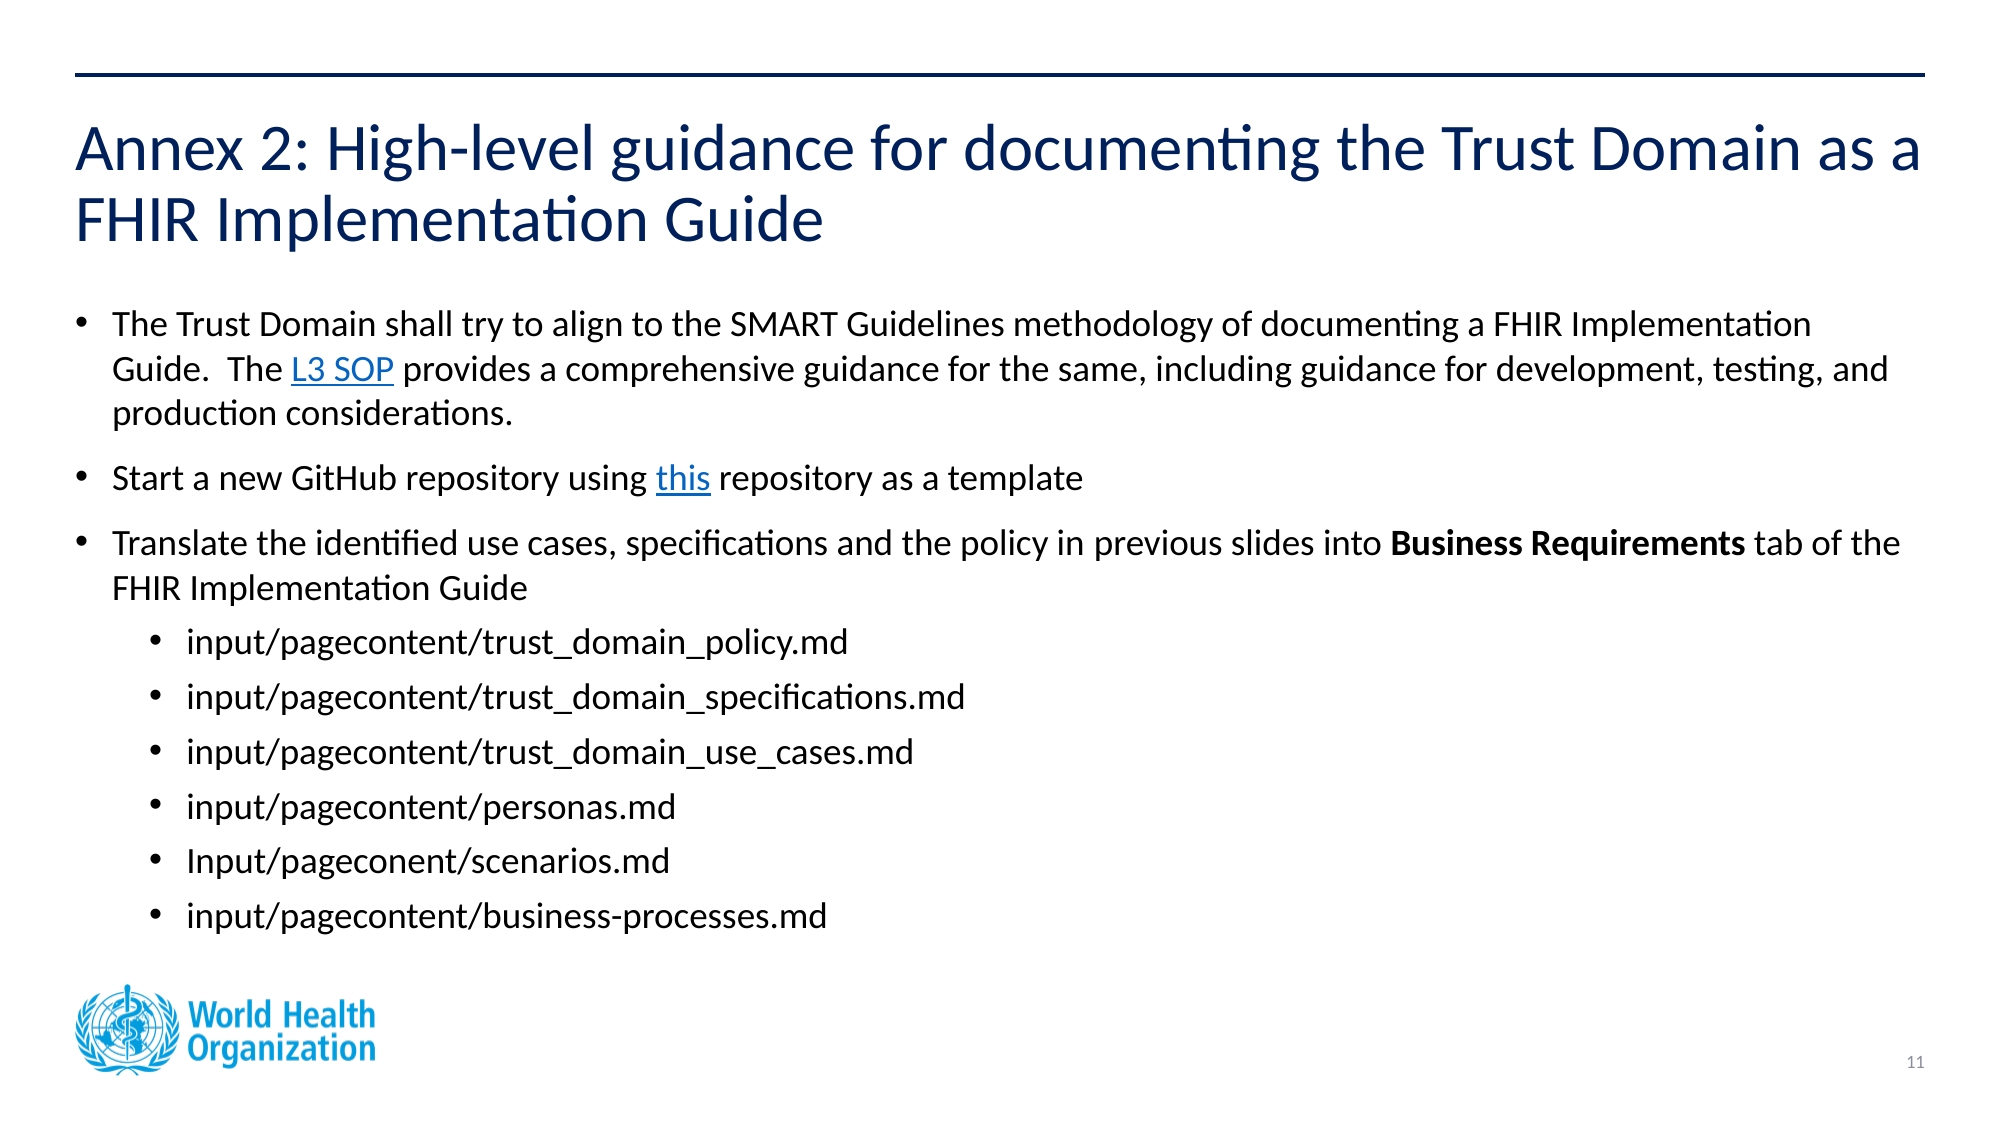

# Annex 2: High-level guidance for documenting the Trust Domain as a FHIR Implementation Guide
The Trust Domain shall try to align to the SMART Guidelines methodology of documenting a FHIR Implementation Guide.  The L3 SOP provides a comprehensive guidance for the same, including guidance for development, testing, and production considerations.
Start a new GitHub repository using this repository as a template
Translate the identified use cases, specifications and the policy in previous slides into Business Requirements tab of the FHIR Implementation Guide
input/pagecontent/trust_domain_policy.md​
input/pagecontent/trust_domain_specifications.md​
input/pagecontent/trust_domain_use_cases.md​
input/pagecontent/personas.md​
Input/pageconent/scenarios.md​
input/pagecontent/business-processes.md​

11